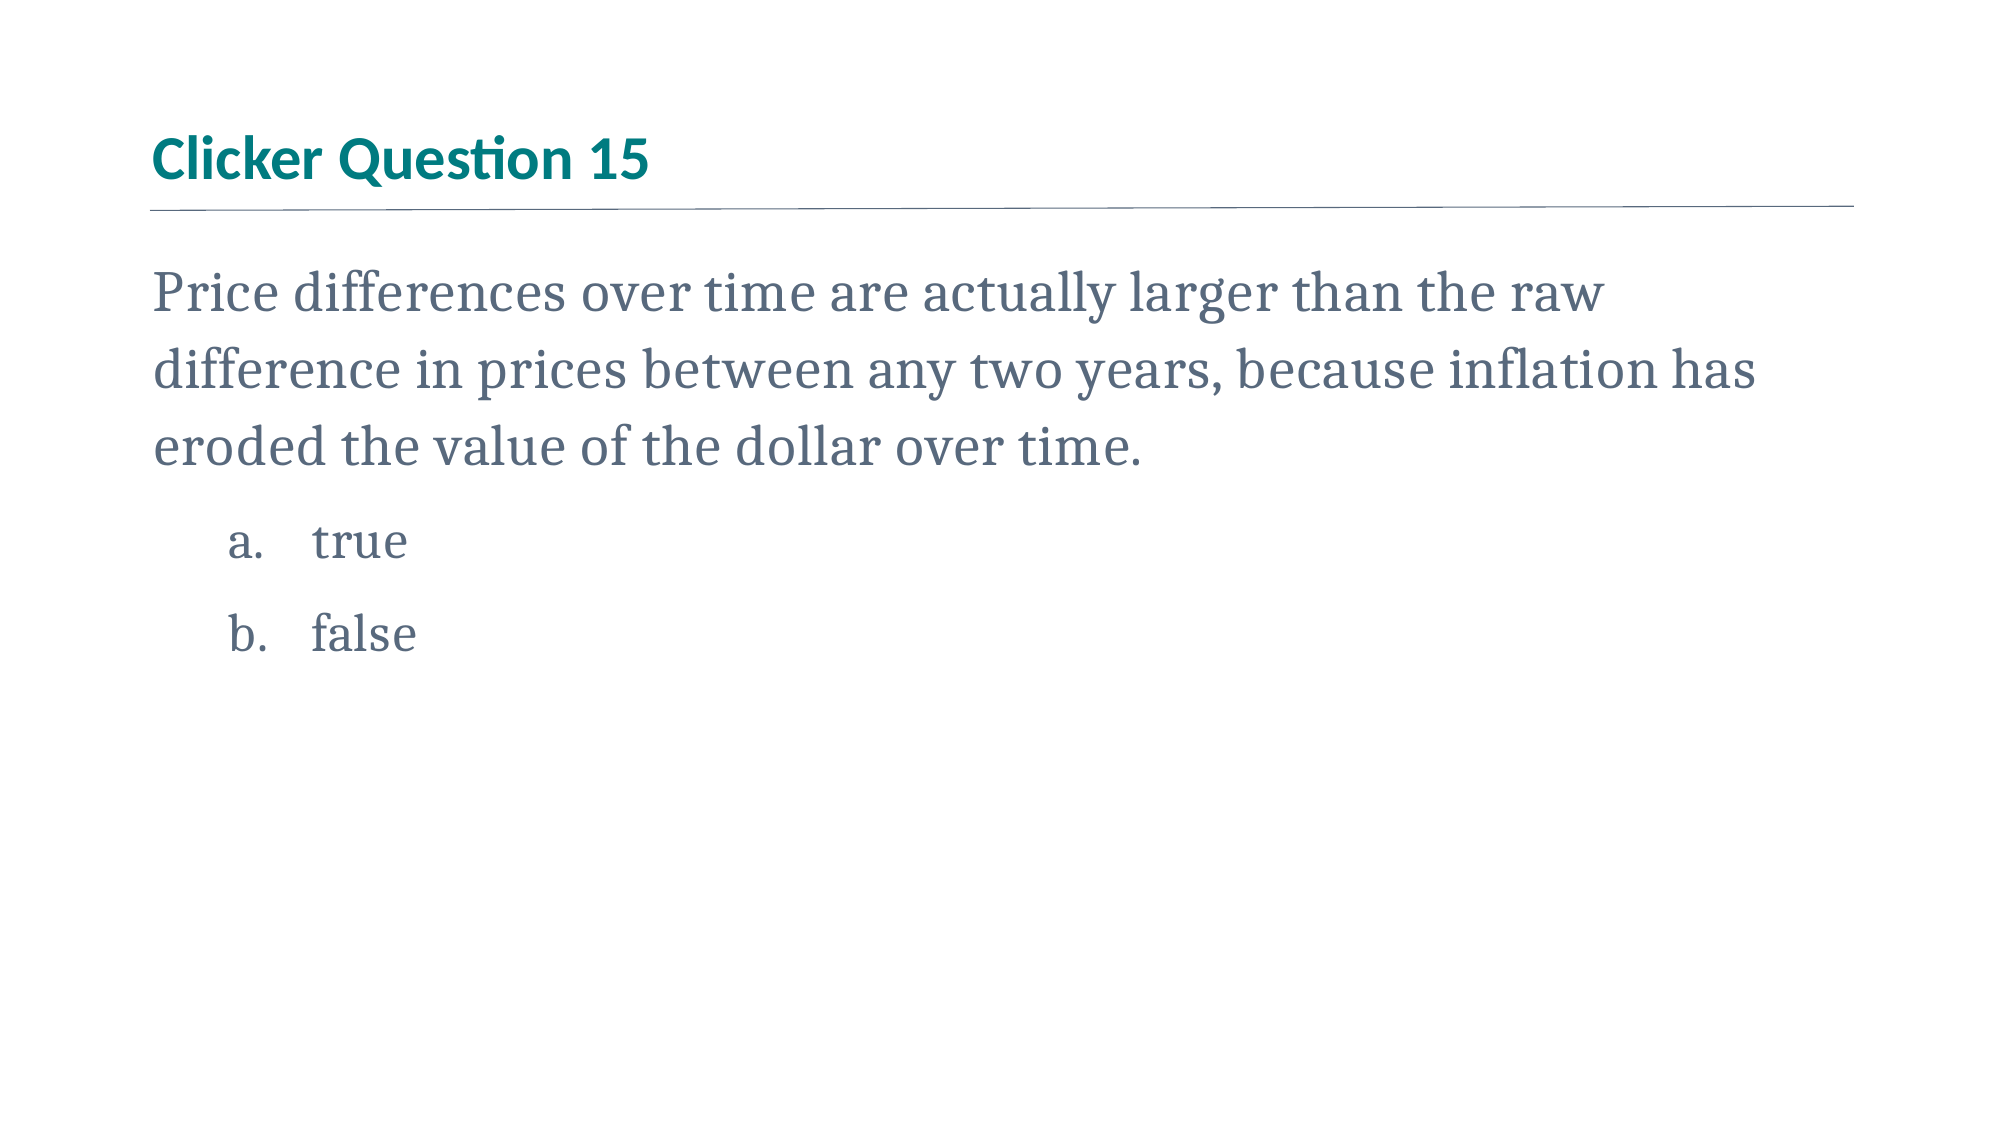

# Clicker Question 15
Price differences over time are actually larger than the raw difference in prices between any two years, because inflation has eroded the value of the dollar over time.
true
false